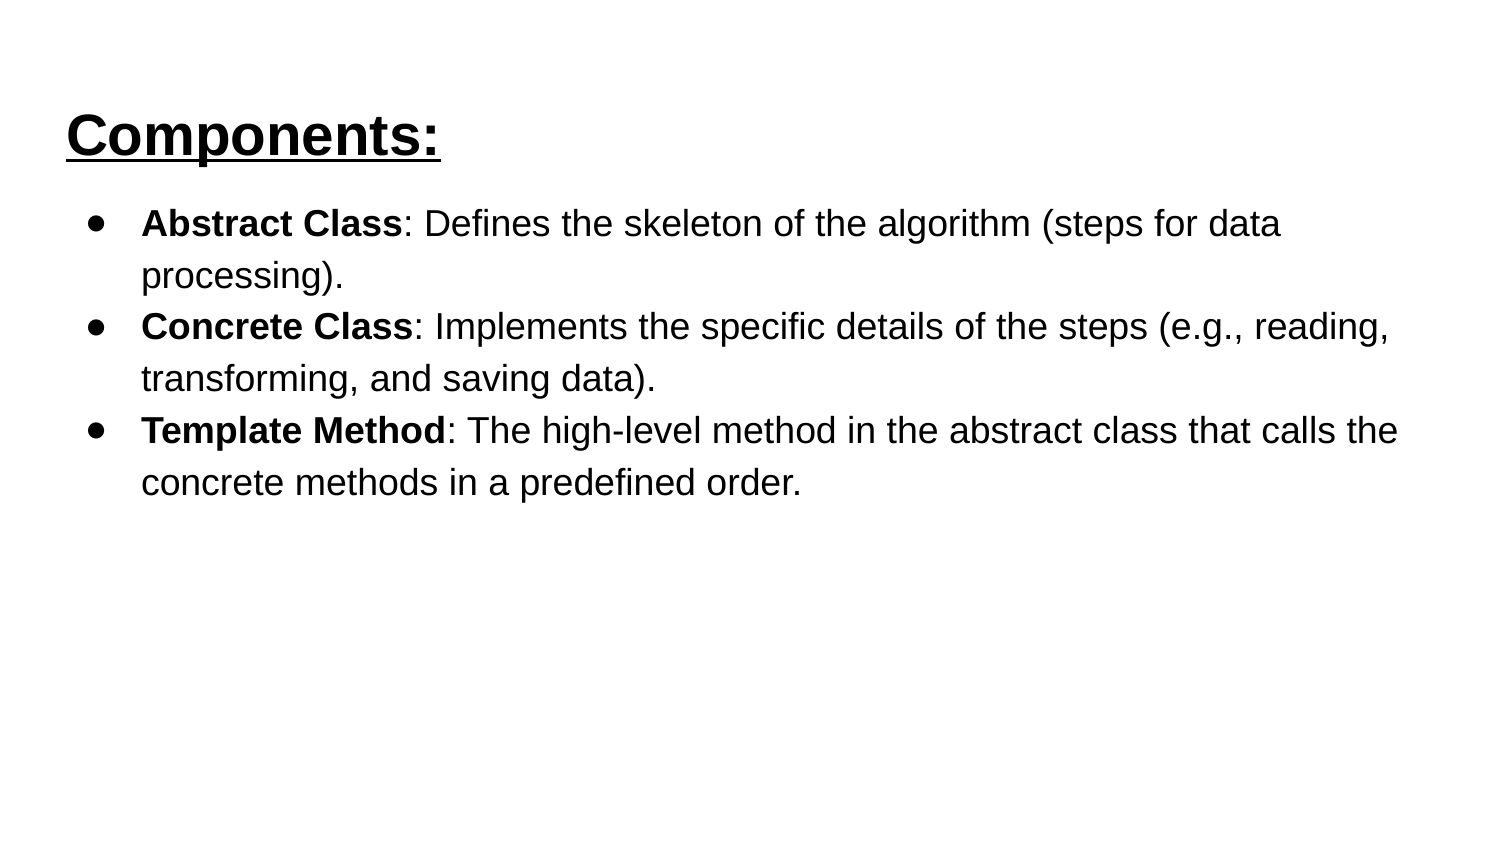

Components:
Abstract Class: Defines the skeleton of the algorithm (steps for data processing).
Concrete Class: Implements the specific details of the steps (e.g., reading, transforming, and saving data).
Template Method: The high-level method in the abstract class that calls the concrete methods in a predefined order.